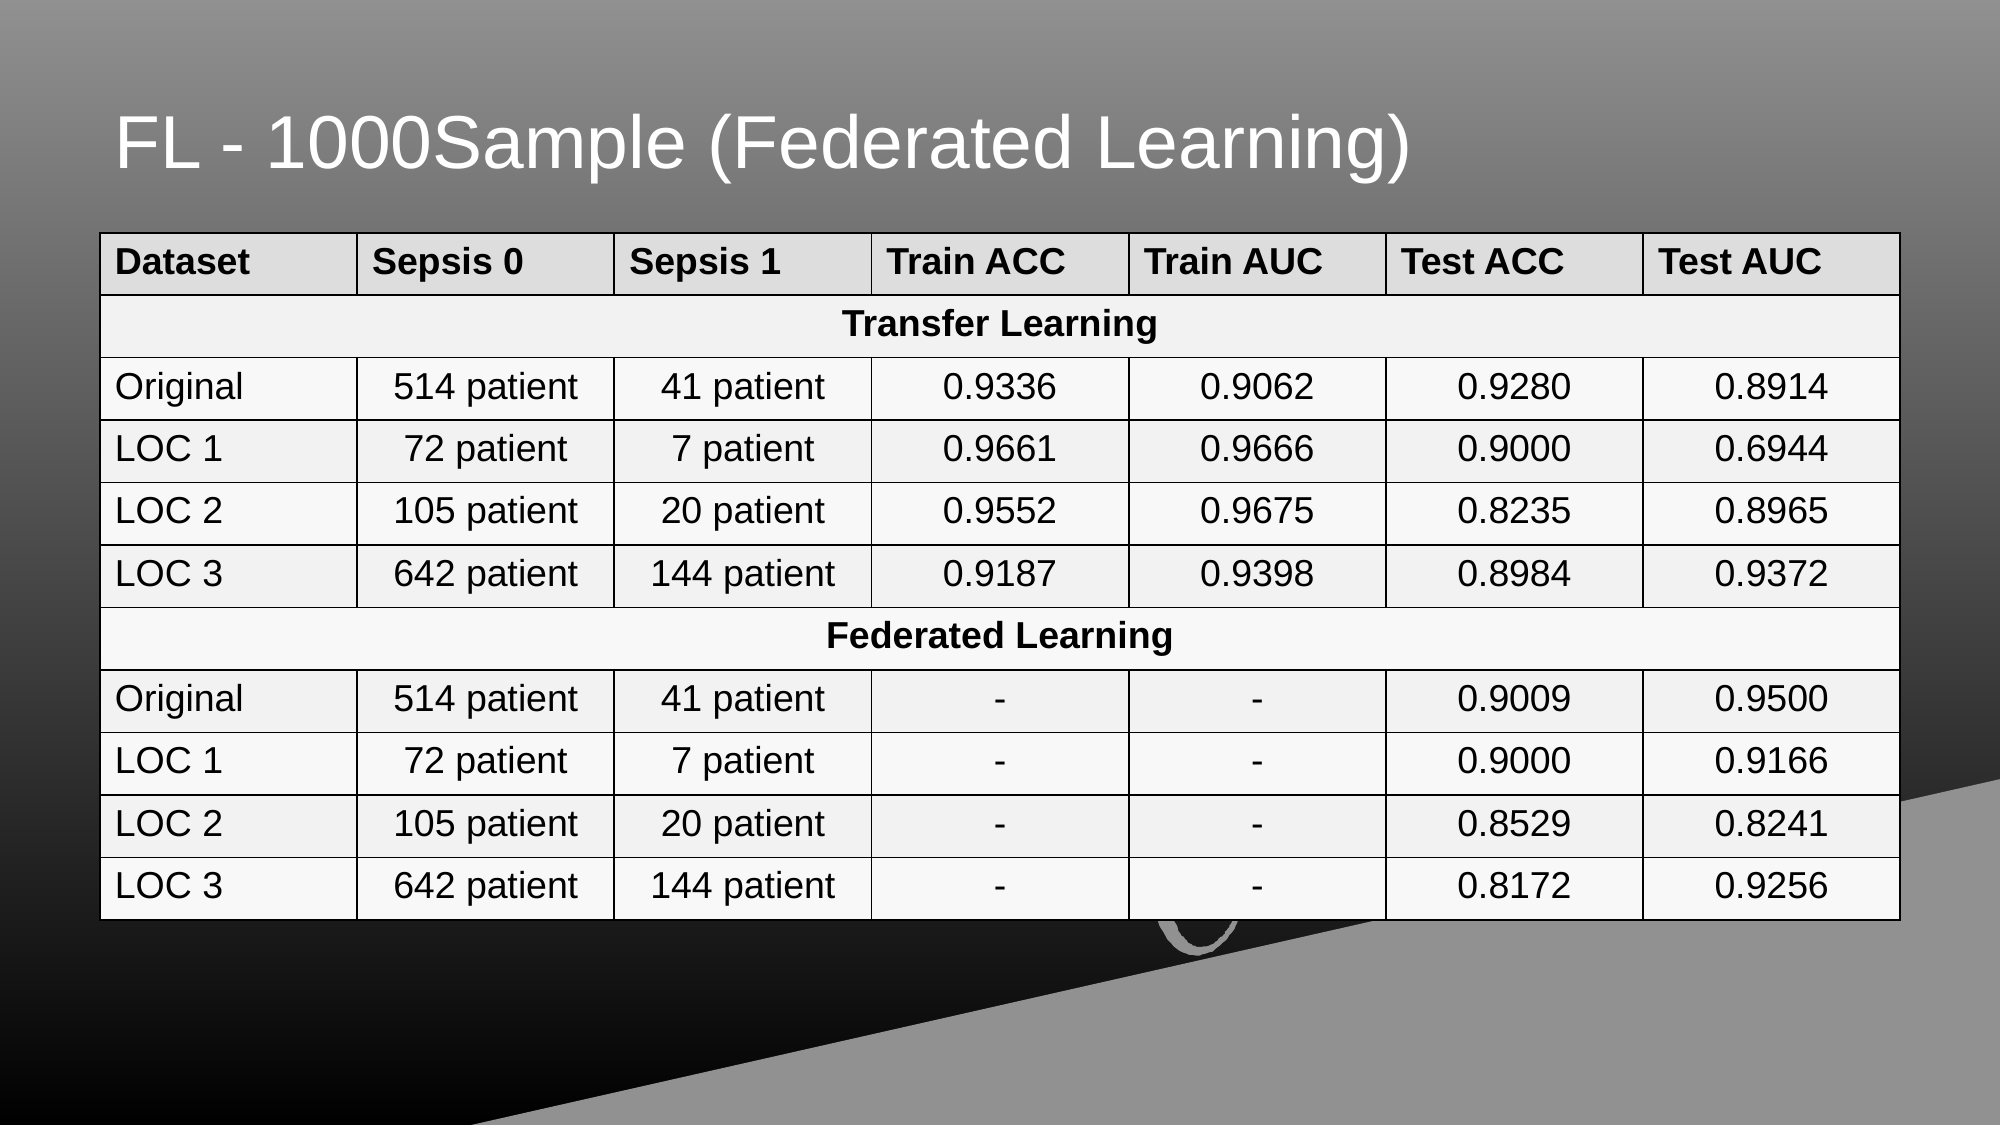

# FL - 1000Sample (Federated Learning)
| Dataset | Sepsis 0 | Sepsis 1 | Train ACC | Train AUC | Test ACC | Test AUC |
| --- | --- | --- | --- | --- | --- | --- |
| Transfer Learning |  |  |  |  |  |  |
| Original | 514 patient | 41 patient | 0.9336 | 0.9062 | 0.9280 | 0.8914 |
| LOC 1 | 72 patient | 7 patient | 0.9661 | 0.9666 | 0.9000 | 0.6944 |
| LOC 2 | 105 patient | 20 patient | 0.9552 | 0.9675 | 0.8235 | 0.8965 |
| LOC 3 | 642 patient | 144 patient | 0.9187 | 0.9398 | 0.8984 | 0.9372 |
| Federated Learning |  |  |  |  |  |  |
| Original | 514 patient | 41 patient | - | - | 0.9009 | 0.9500 |
| LOC 1 | 72 patient | 7 patient | - | - | 0.9000 | 0.9166 |
| LOC 2 | 105 patient | 20 patient | - | - | 0.8529 | 0.8241 |
| LOC 3 | 642 patient | 144 patient | - | - | 0.8172 | 0.9256 |